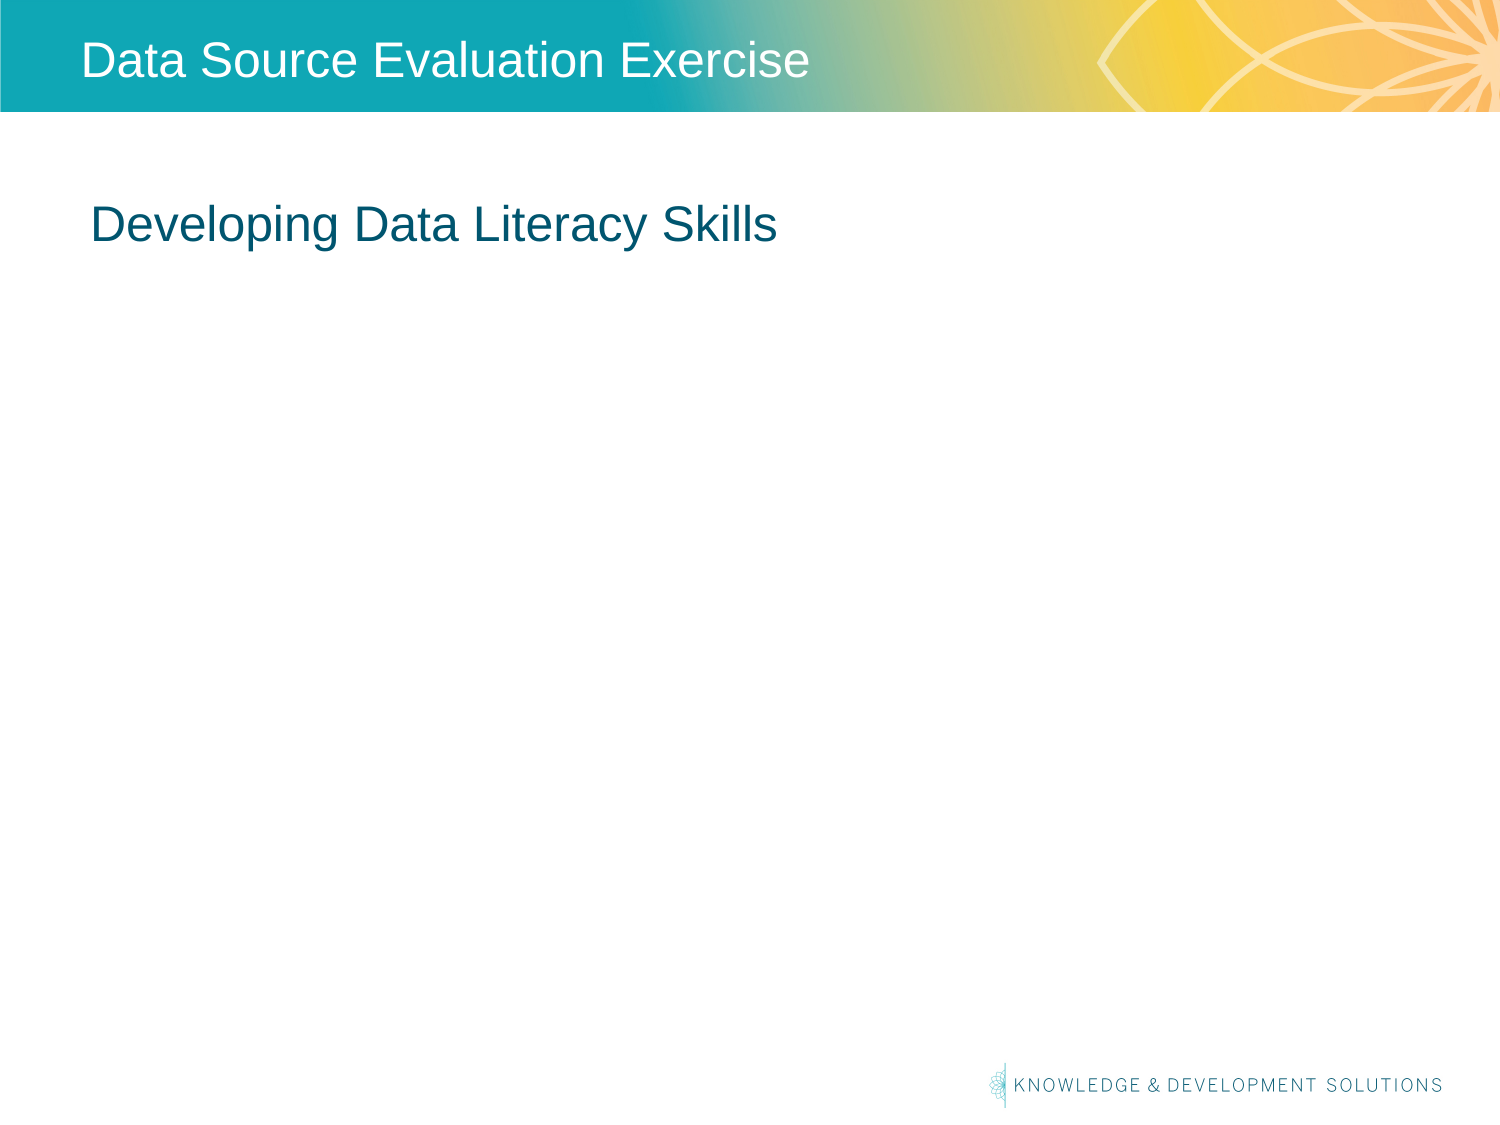

# Data Source Evaluation Exercise
Developing Data Literacy Skills